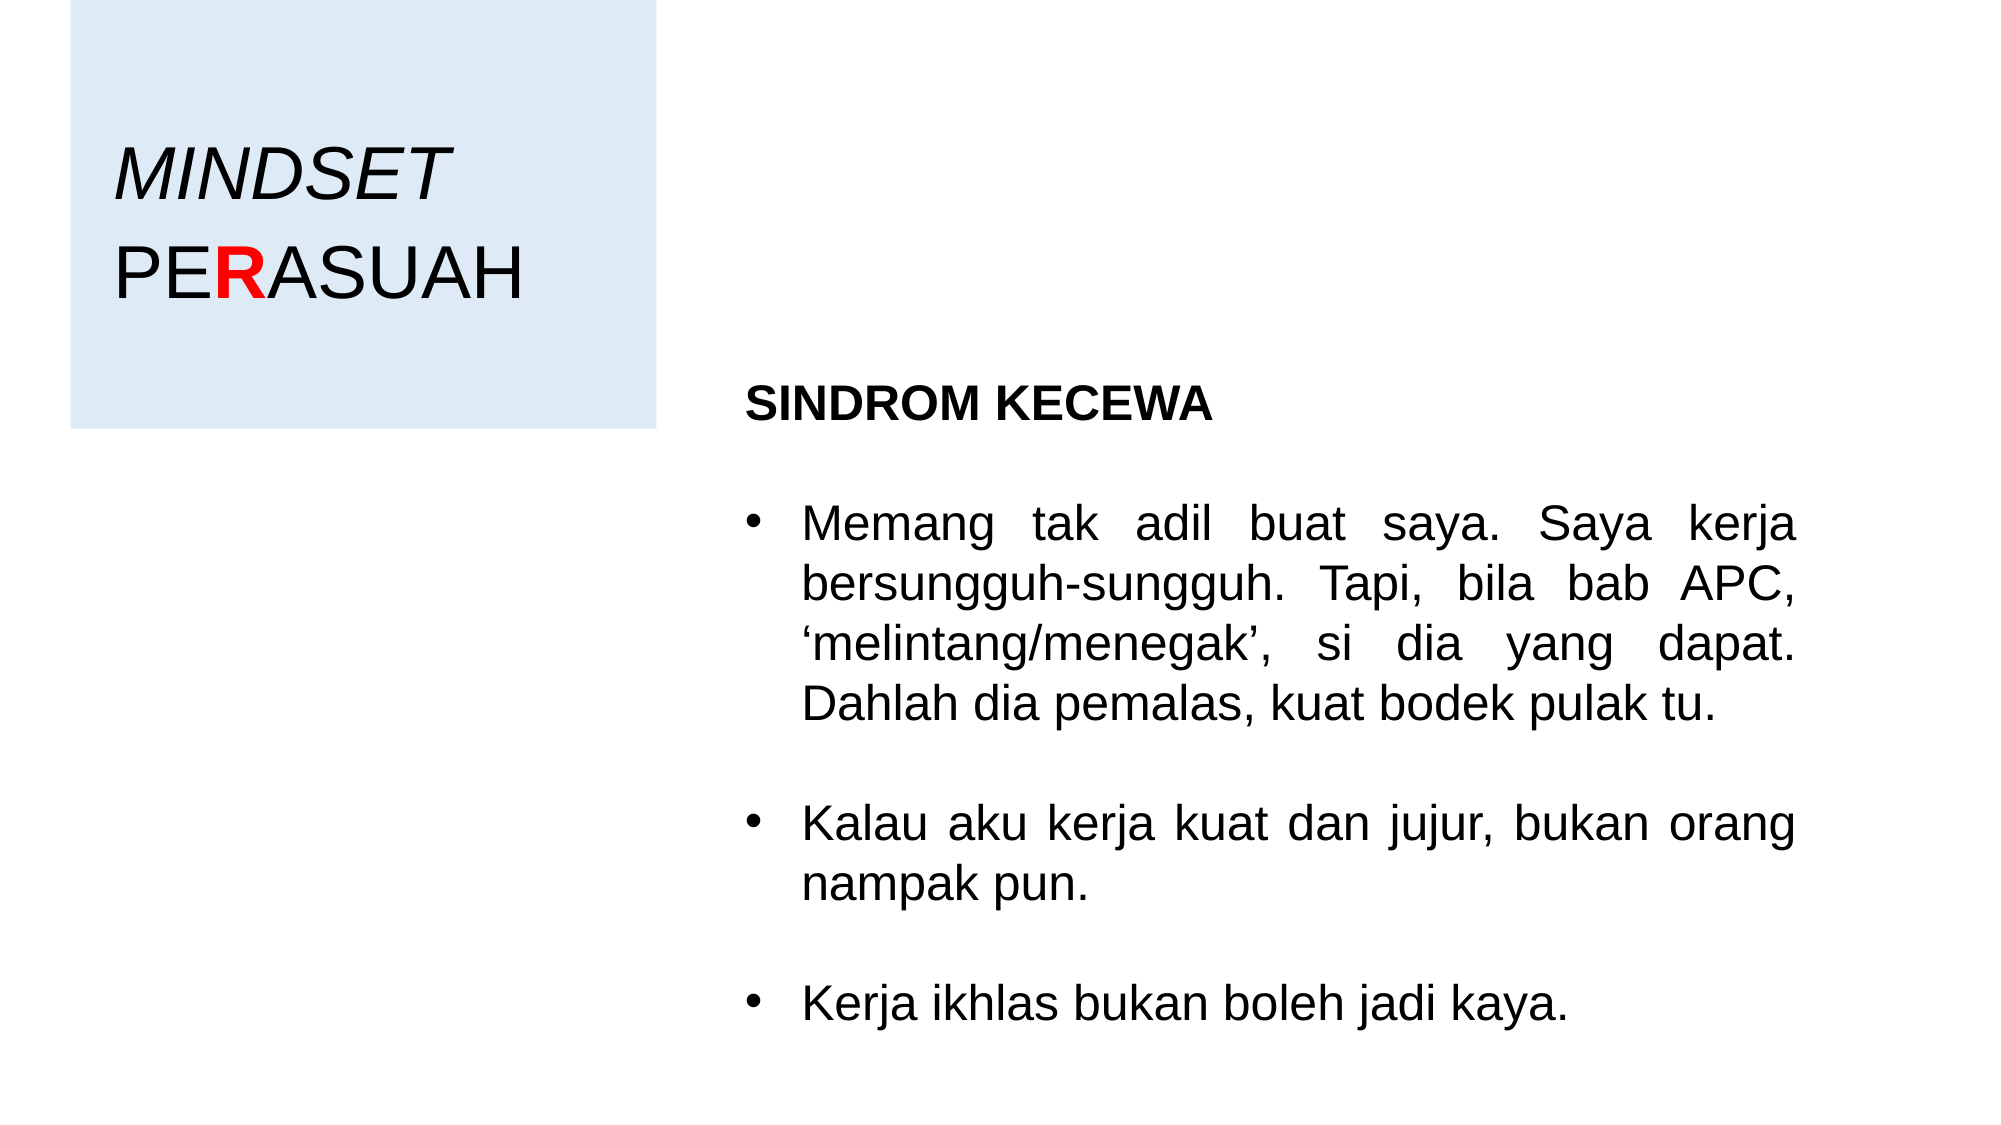

MINDSET
PERASUAH
SINDROM KECEWA

Memang tak adil buat saya. Saya kerja bersungguh-sungguh. Tapi, bila bab APC, ‘melintang/menegak’, si dia yang dapat. Dahlah dia pemalas, kuat bodek pulak tu.

Kalau aku kerja kuat dan jujur, bukan orang nampak pun.

Kerja ikhlas bukan boleh jadi kaya.